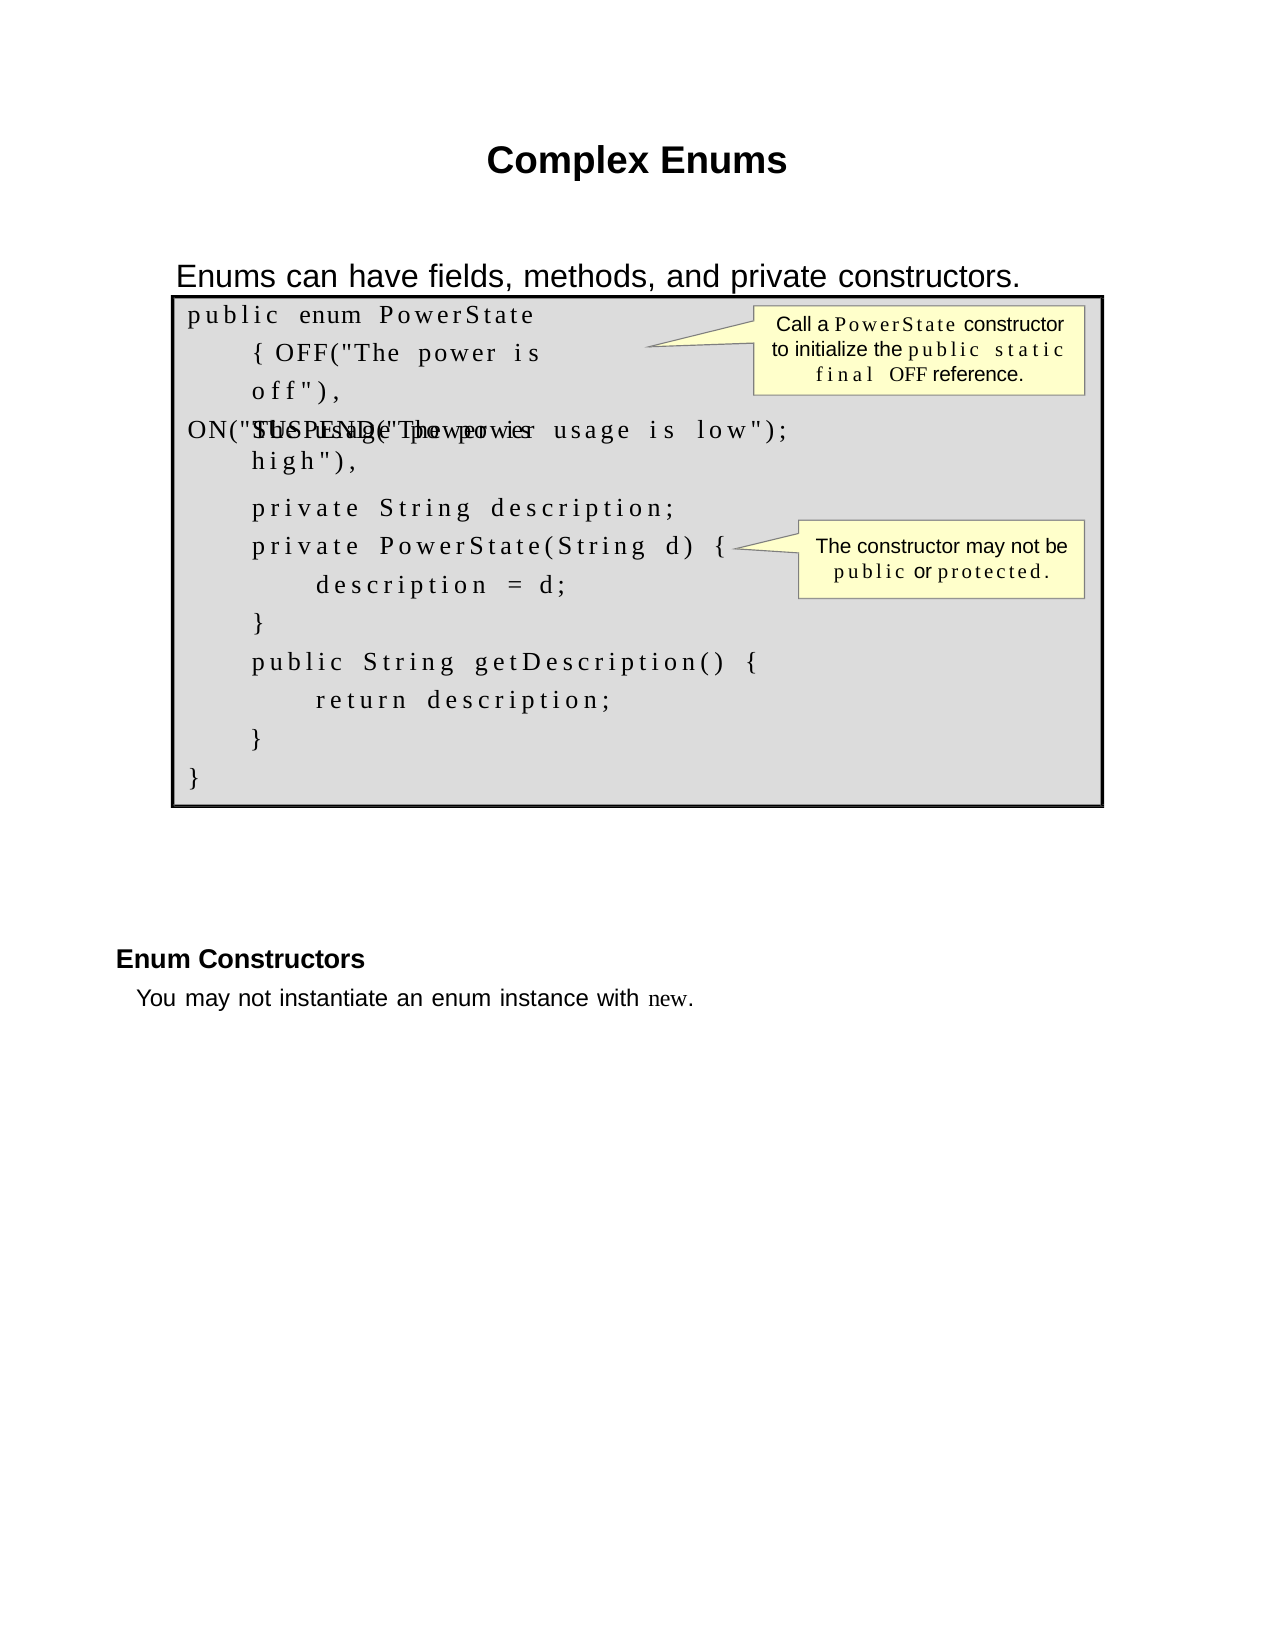

Complex Enums

Enums can have fields, methods, and private constructors.
public enum PowerState { OFF("The power is off"),
ON("The usage power is high"),

Call a PowerState constructor to initialize the public static final OFF reference.
SUSPEND("The power usage is low");
private String description; private PowerState(String d) {
description = d;
}
public String getDescription() { return description;
}

The constructor may not be
public or protected.
}

Enum Constructors
You may not instantiate an enum instance with new.